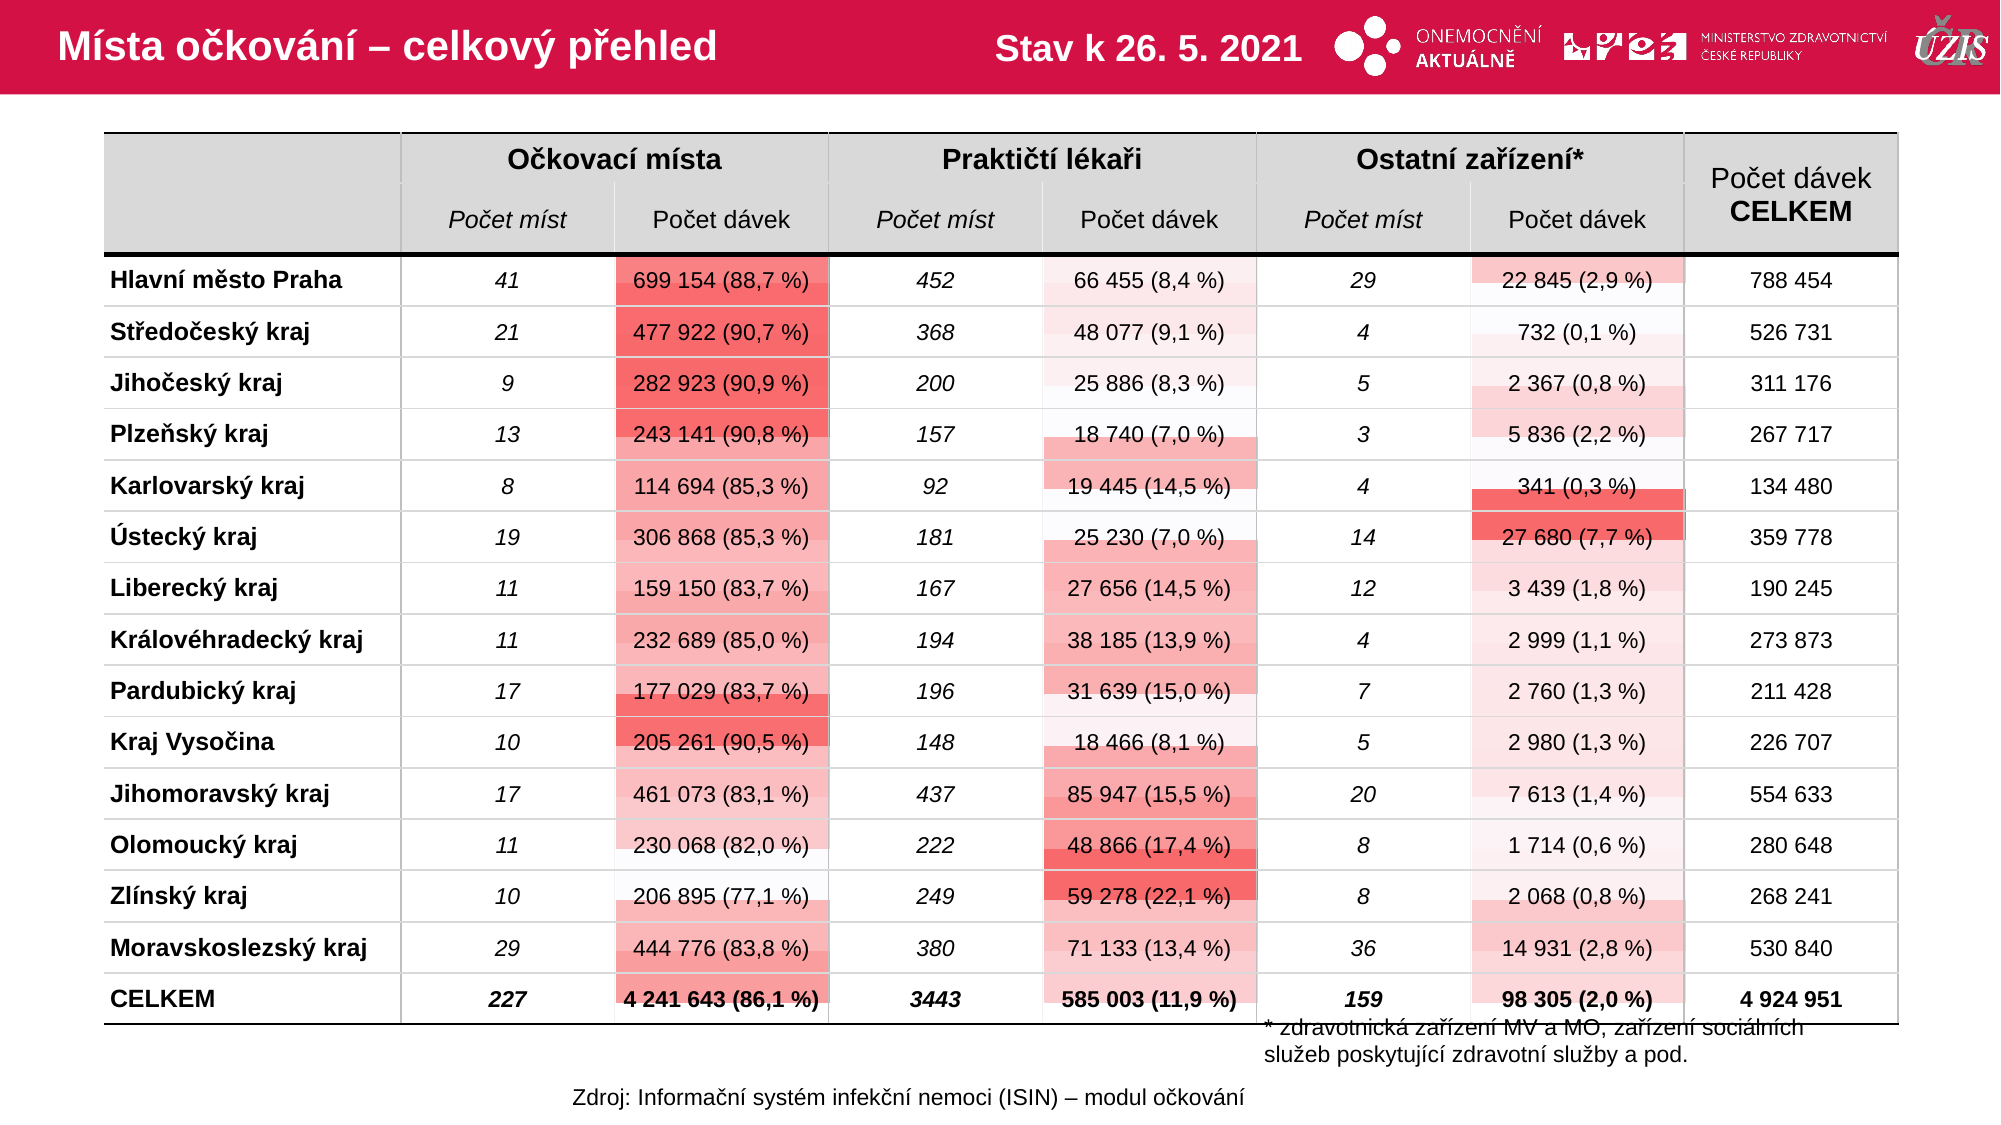

# Místa očkování – celkový přehled
Stav k 26. 5. 2021
|  | Očkovací místa |  | Praktičtí lékaři |  | Ostatní zařízení\* |  | Počet dávek CELKEM |
| --- | --- | --- | --- | --- | --- | --- | --- |
|  | Počet míst | Počet dávek | Počet míst | Počet dávek | Počet míst | Počet dávek |  |
| Hlavní město Praha | 41 | 699 154 (88,7 %) | 452 | 66 455 (8,4 %) | 29 | 22 845 (2,9 %) | 788 454 |
| Středočeský kraj | 21 | 477 922 (90,7 %) | 368 | 48 077 (9,1 %) | 4 | 732 (0,1 %) | 526 731 |
| Jihočeský kraj | 9 | 282 923 (90,9 %) | 200 | 25 886 (8,3 %) | 5 | 2 367 (0,8 %) | 311 176 |
| Plzeňský kraj | 13 | 243 141 (90,8 %) | 157 | 18 740 (7,0 %) | 3 | 5 836 (2,2 %) | 267 717 |
| Karlovarský kraj | 8 | 114 694 (85,3 %) | 92 | 19 445 (14,5 %) | 4 | 341 (0,3 %) | 134 480 |
| Ústecký kraj | 19 | 306 868 (85,3 %) | 181 | 25 230 (7,0 %) | 14 | 27 680 (7,7 %) | 359 778 |
| Liberecký kraj | 11 | 159 150 (83,7 %) | 167 | 27 656 (14,5 %) | 12 | 3 439 (1,8 %) | 190 245 |
| Královéhradecký kraj | 11 | 232 689 (85,0 %) | 194 | 38 185 (13,9 %) | 4 | 2 999 (1,1 %) | 273 873 |
| Pardubický kraj | 17 | 177 029 (83,7 %) | 196 | 31 639 (15,0 %) | 7 | 2 760 (1,3 %) | 211 428 |
| Kraj Vysočina | 10 | 205 261 (90,5 %) | 148 | 18 466 (8,1 %) | 5 | 2 980 (1,3 %) | 226 707 |
| Jihomoravský kraj | 17 | 461 073 (83,1 %) | 437 | 85 947 (15,5 %) | 20 | 7 613 (1,4 %) | 554 633 |
| Olomoucký kraj | 11 | 230 068 (82,0 %) | 222 | 48 866 (17,4 %) | 8 | 1 714 (0,6 %) | 280 648 |
| Zlínský kraj | 10 | 206 895 (77,1 %) | 249 | 59 278 (22,1 %) | 8 | 2 068 (0,8 %) | 268 241 |
| Moravskoslezský kraj | 29 | 444 776 (83,8 %) | 380 | 71 133 (13,4 %) | 36 | 14 931 (2,8 %) | 530 840 |
| CELKEM | 227 | 4 241 643 (86,1 %) | 3443 | 585 003 (11,9 %) | 159 | 98 305 (2,0 %) | 4 924 951 |
|  |  |  |  |  |  |
| --- | --- | --- | --- | --- | --- |
|  |  |  |  |  |  |
|  |  |  |  |  |  |
|  |  |  |  |  |  |
|  |  |  |  |  |  |
|  |  |  |  |  |  |
|  |  |  |  |  |  |
|  |  |  |  |  |  |
|  |  |  |  |  |  |
|  |  |  |  |  |  |
|  |  |  |  |  |  |
|  |  |  |  |  |  |
|  |  |  |  |  |  |
|  |  |  |  |  |  |
|  |  |  |  |  |  |
* zdravotnická zařízení MV a MO, zařízení sociálních služeb poskytující zdravotní služby a pod.
Zdroj: Informační systém infekční nemoci (ISIN) – modul očkování